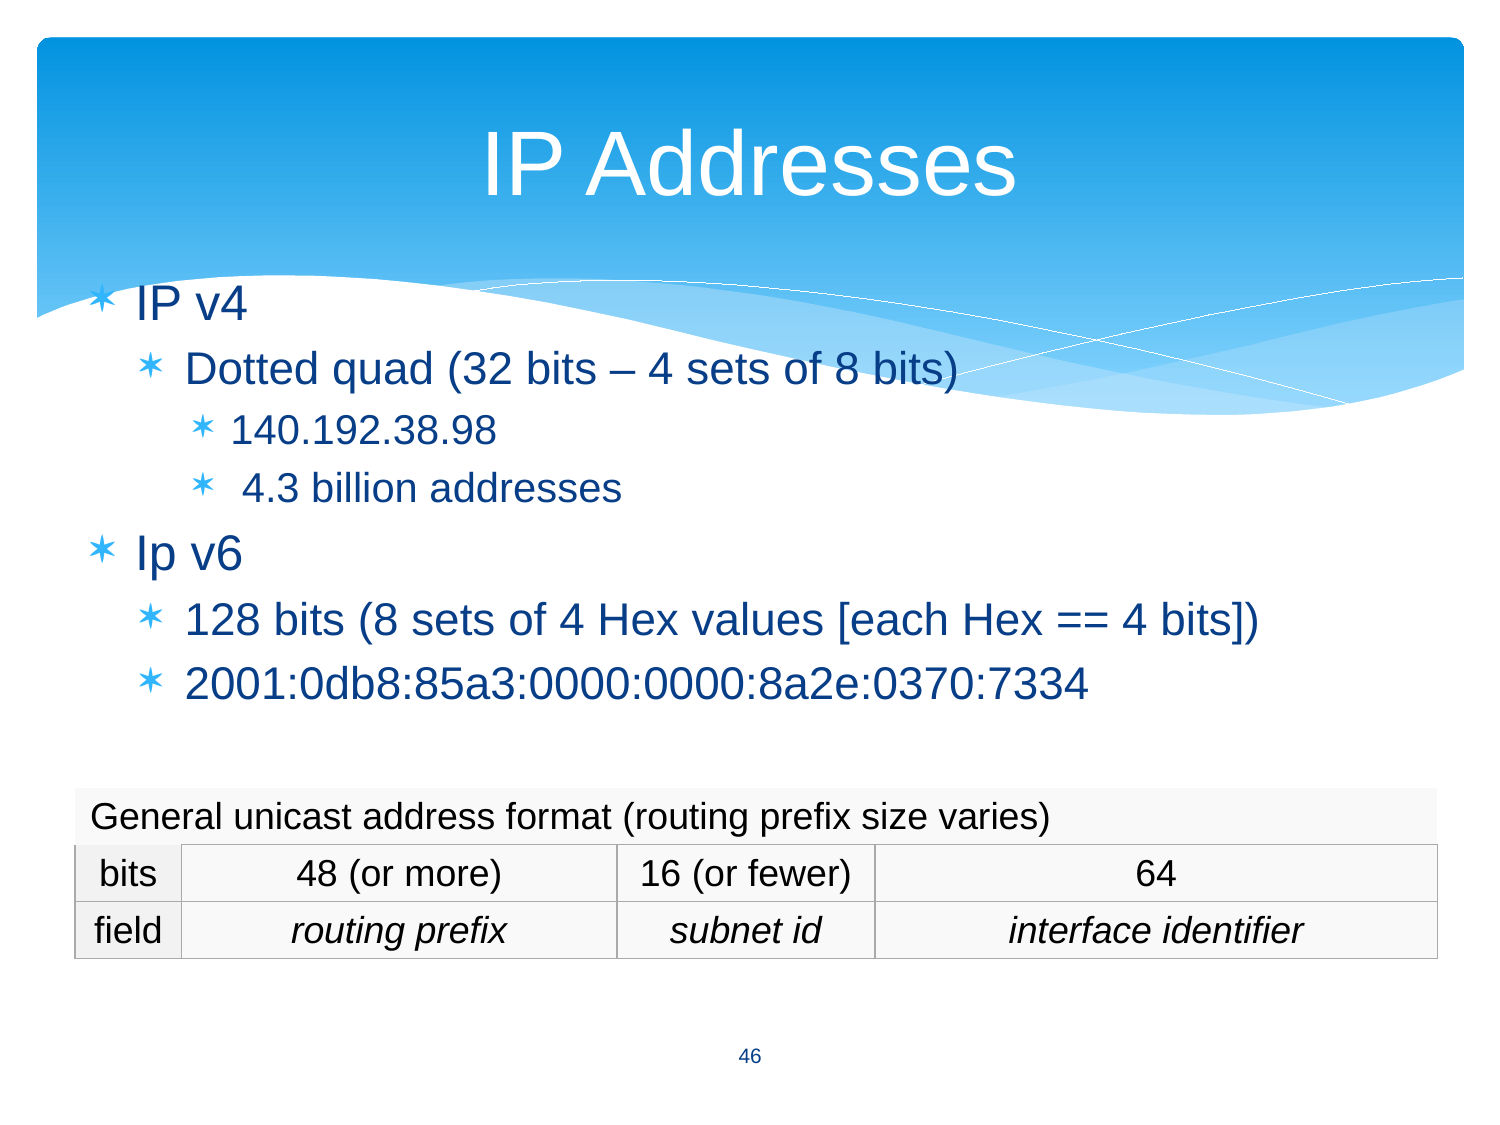

# IP Addresses
IP v4
Dotted quad (32 bits – 4 sets of 8 bits)
140.192.38.98
 4.3 billion addresses
Ip v6
128 bits (8 sets of 4 Hex values [each Hex == 4 bits])
2001:0db8:85a3:0000:0000:8a2e:0370:7334

| General unicast address format (routing prefix size varies) |  |  |  |
| --- | --- | --- | --- |
| bits | 48 (or more) | 16 (or fewer) | 64 |
| field | routing prefix | subnet id | interface identifier |
46